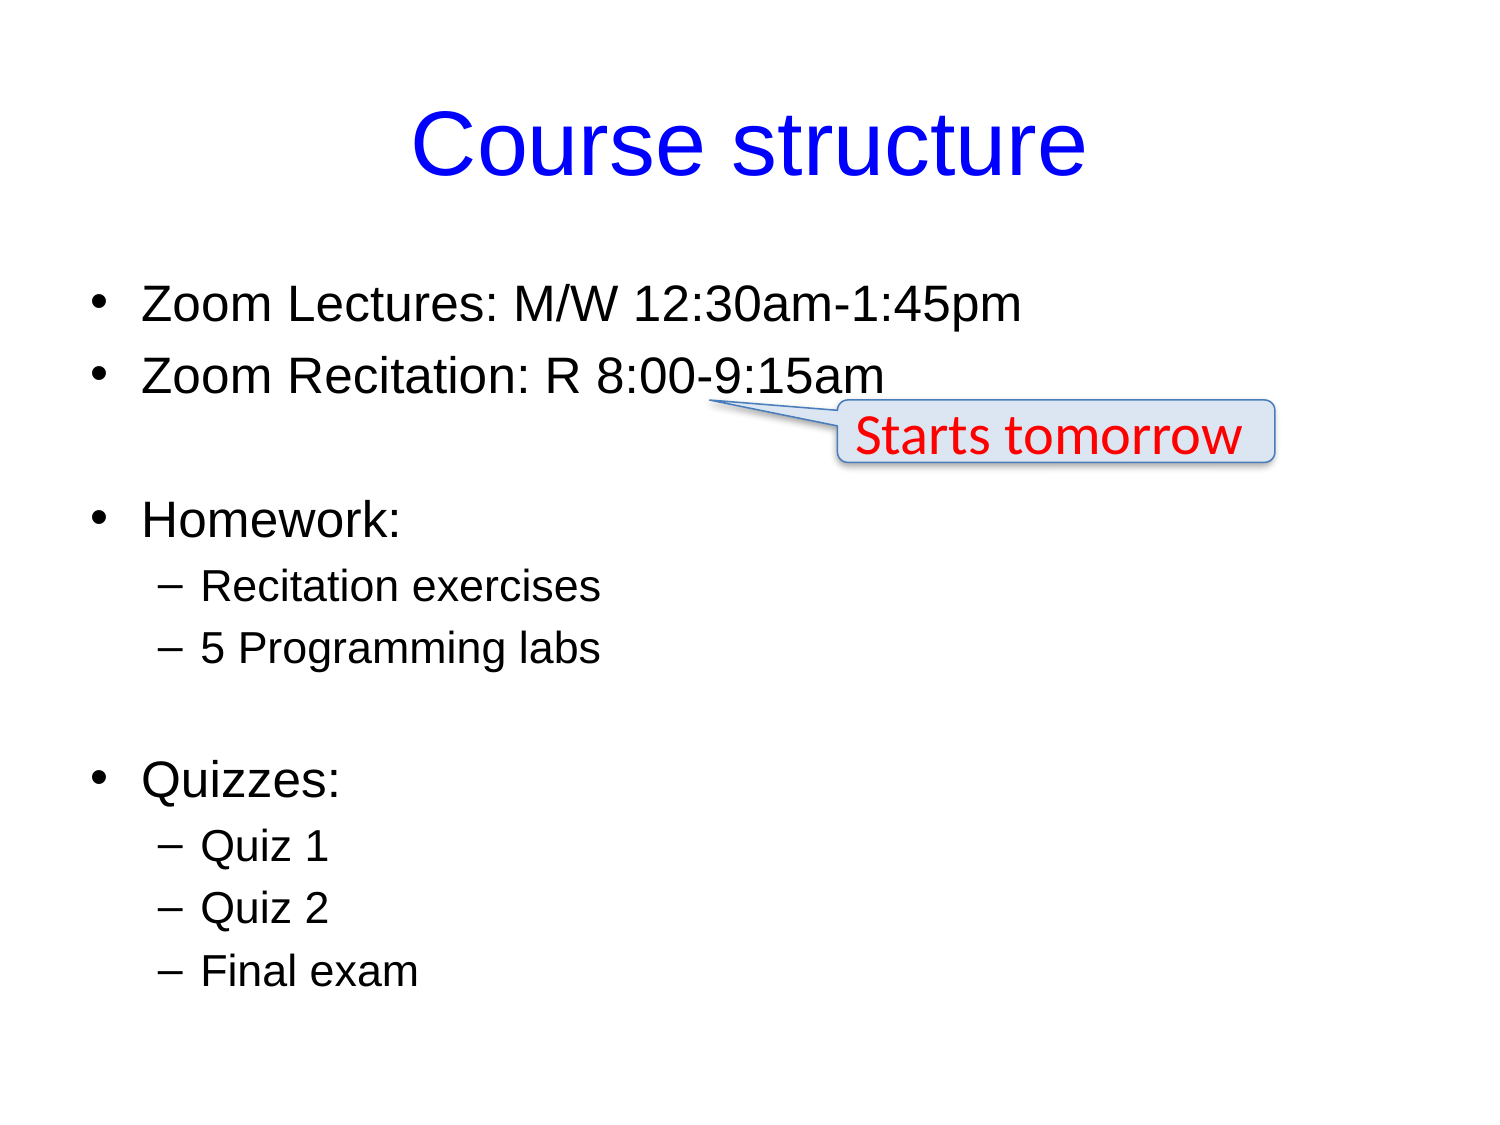

# Course structure
Zoom Lectures: M/W 12:30am-1:45pm
Zoom Recitation: R 8:00-9:15am

Homework:
Recitation exercises
5 Programming labs

Quizzes:
Quiz 1
Quiz 2
Final exam
Starts tomorrow